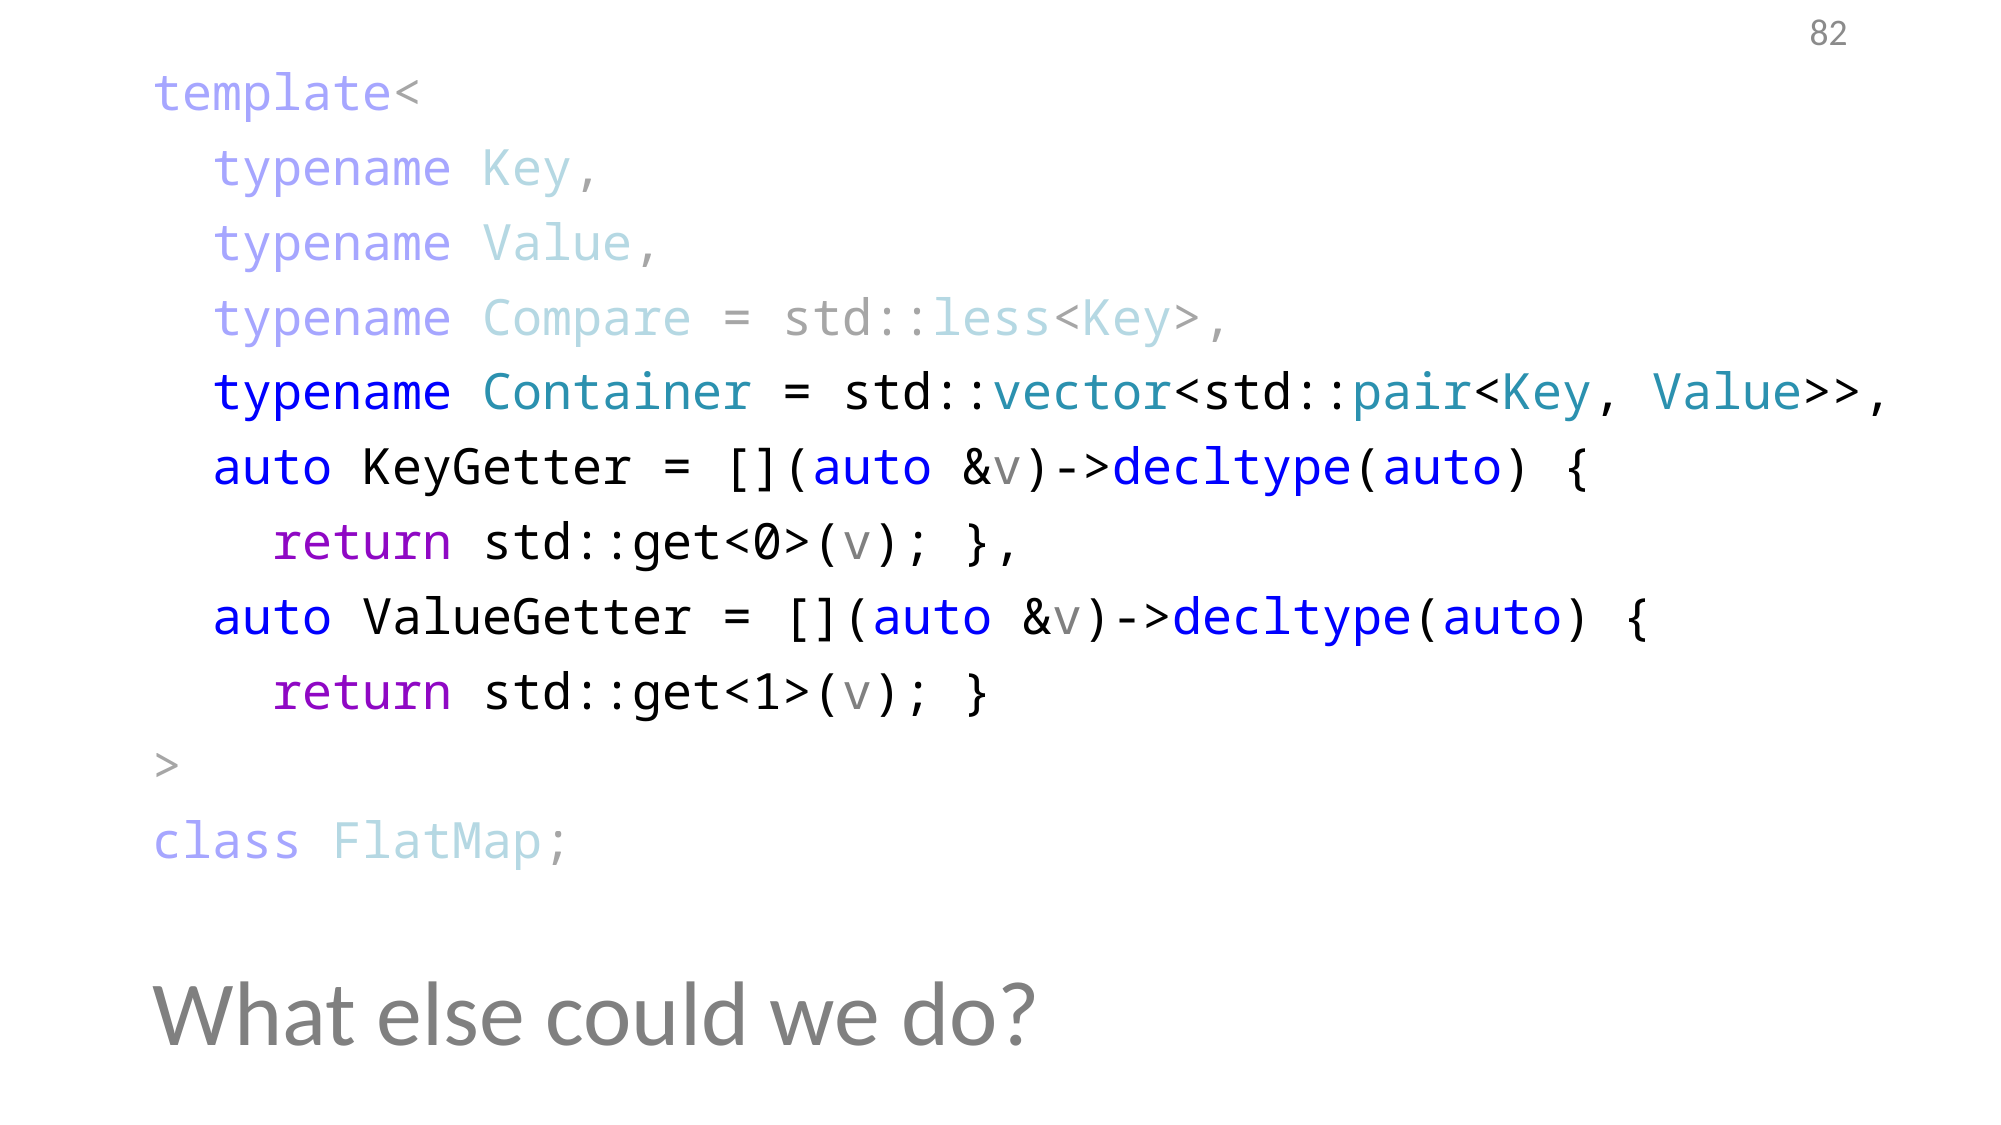

82
template<
  typename Key,
  typename Value,
  typename Compare = std::less<Key>,
  typename Container = std::vector<std::pair<Key, Value>>,
  auto KeyGetter = [](auto &v)->decltype(auto) {
    return std::get<0>(v); },
  auto ValueGetter = [](auto &v)->decltype(auto) {
    return std::get<1>(v); }
>
class FlatMap;
# What else could we do?